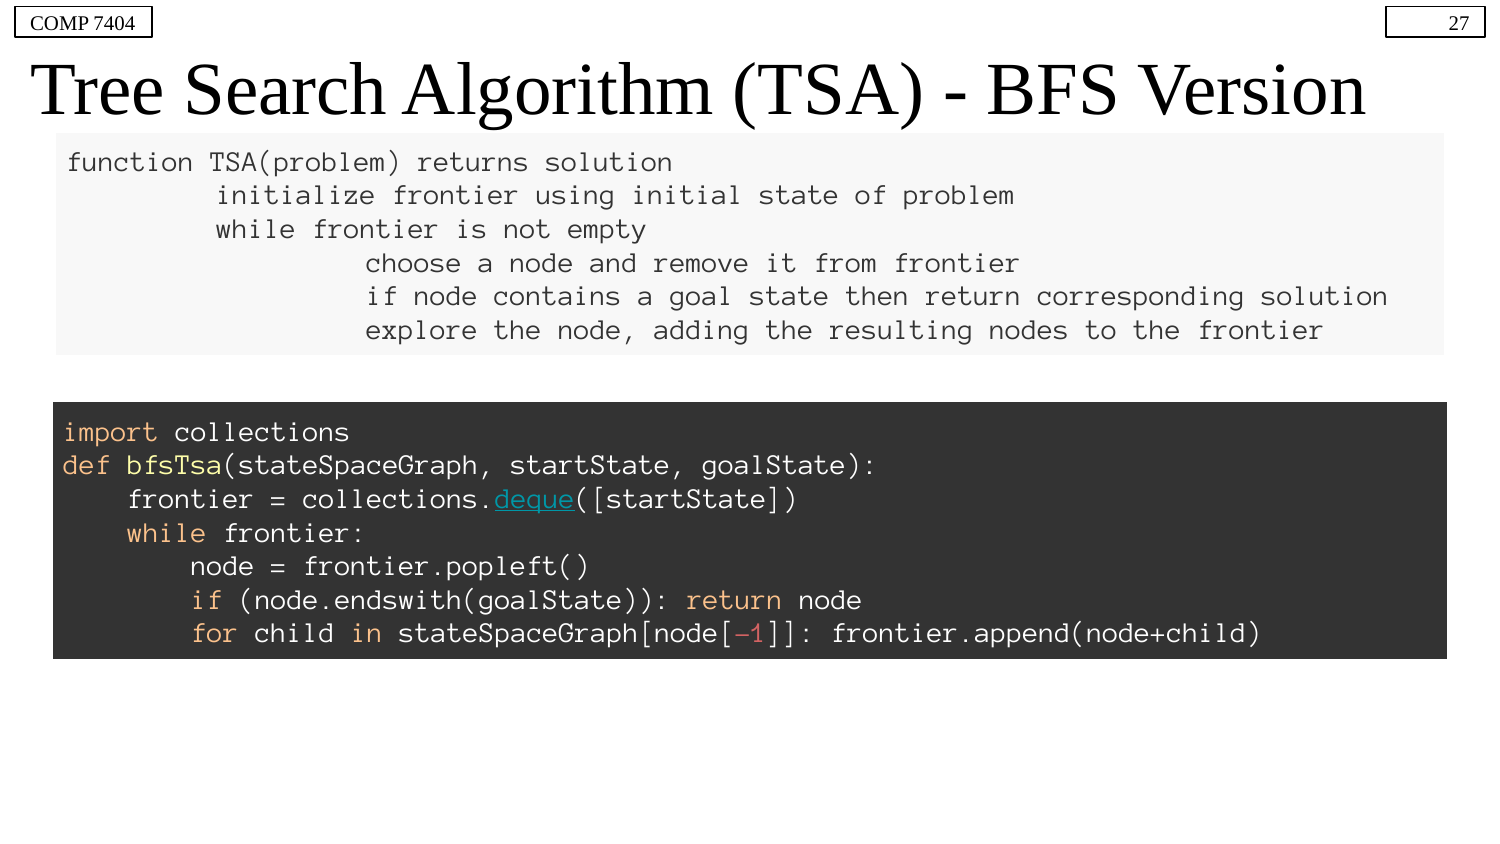

COMP 7404
27
# Tree Search Algorithm (TSA) - BFS Version
| function TSA(problem) returns solution initialize frontier using initial state of problem while frontier is not empty choose a node and remove it from frontier if node contains a goal state then return corresponding solution explore the node, adding the resulting nodes to the frontier |
| --- |
| import collections def bfsTsa(stateSpaceGraph, startState, goalState): frontier = collections.deque([startState]) while frontier: node = frontier.popleft() if (node.endswith(goalState)): return node for child in stateSpaceGraph[node[-1]]: frontier.append(node+child) |
| --- |